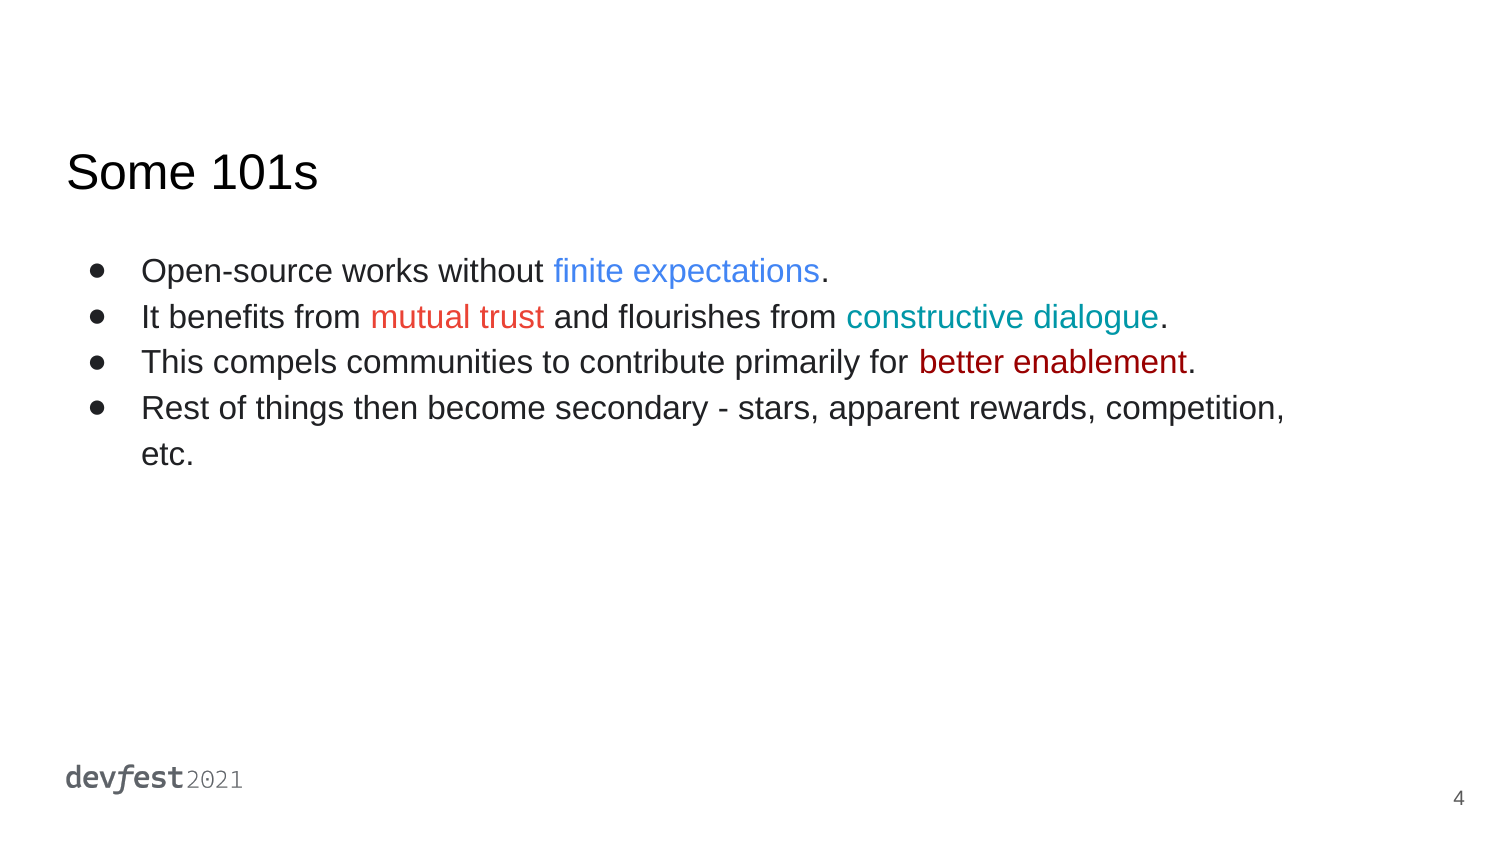

# Some 101s
Open-source works without finite expectations.
It benefits from mutual trust and flourishes from constructive dialogue.
This compels communities to contribute primarily for better enablement.
Rest of things then become secondary - stars, apparent rewards, competition, etc.
4